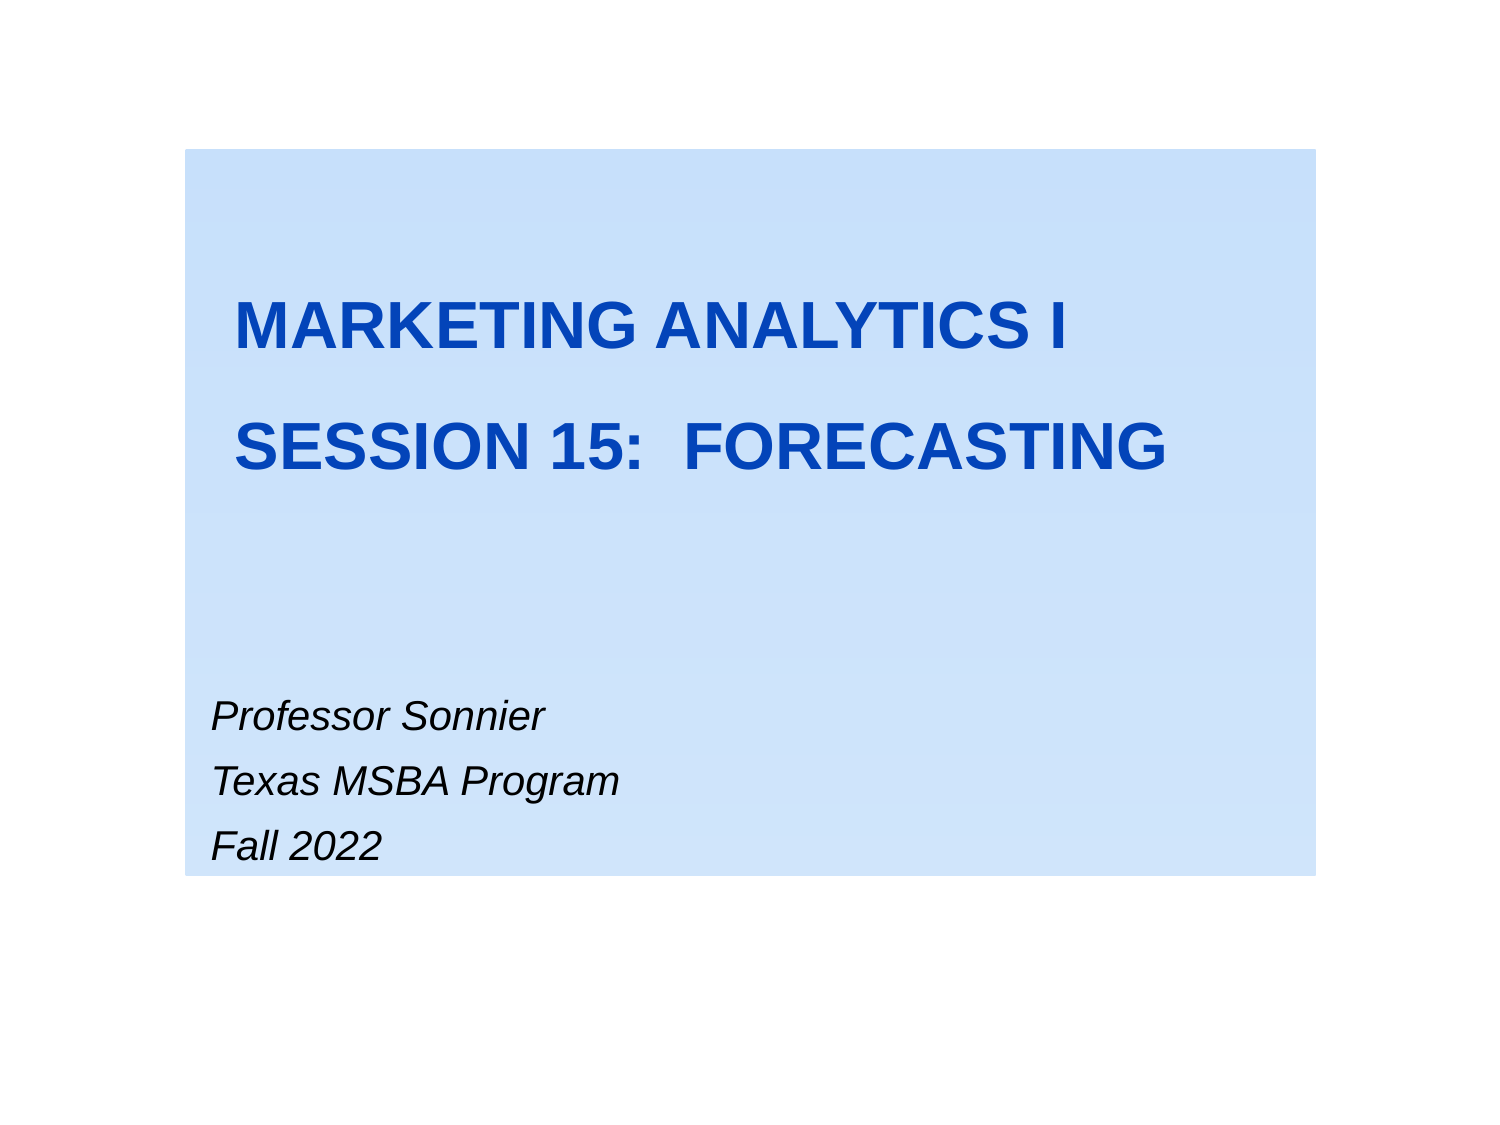

MARKETING ANALYTICS I

SESSION 15:  FORECASTING

Professor Sonnier
Texas MSBA Program
Fall 2022

1